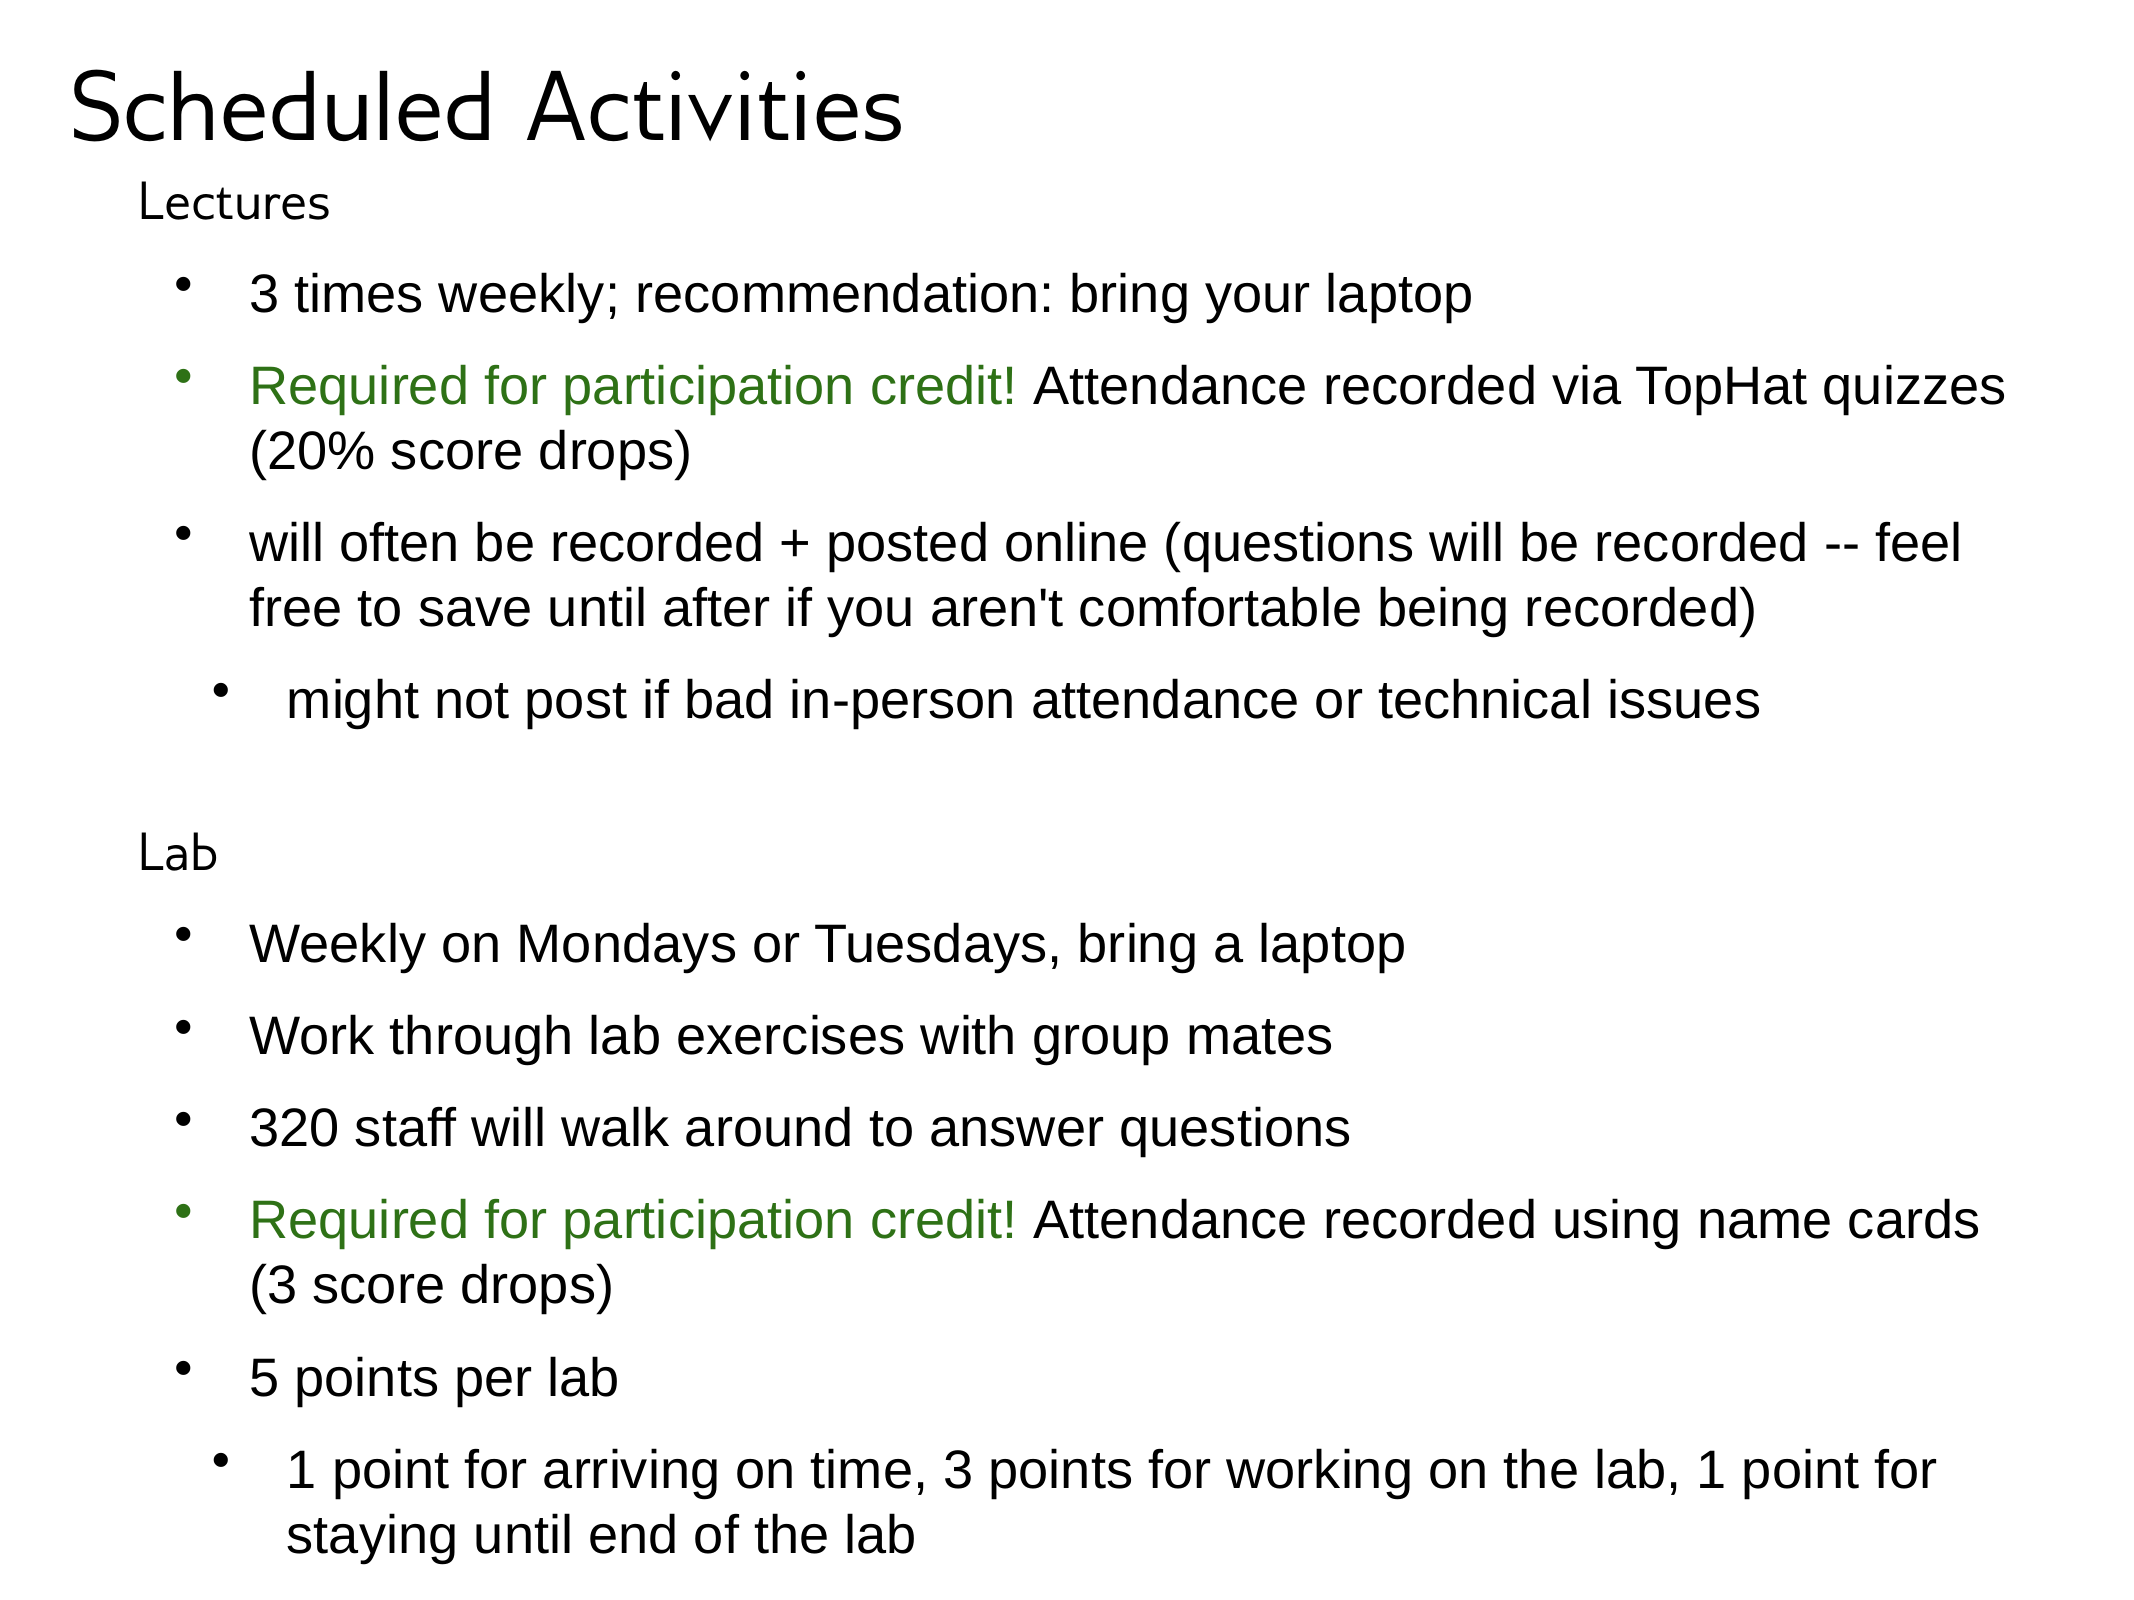

# Scheduled Activities
Lectures
3 times weekly; recommendation: bring your laptop
Required for participation credit! Attendance recorded via TopHat quizzes (20% score drops)
will often be recorded + posted online (questions will be recorded -- feel free to save until after if you aren't comfortable being recorded)
might not post if bad in-person attendance or technical issues
Lab
Weekly on Mondays or Tuesdays, bring a laptop
Work through lab exercises with group mates
320 staff will walk around to answer questions
Required for participation credit! Attendance recorded using name cards (3 score drops)
5 points per lab
1 point for arriving on time, 3 points for working on the lab, 1 point for staying until end of the lab